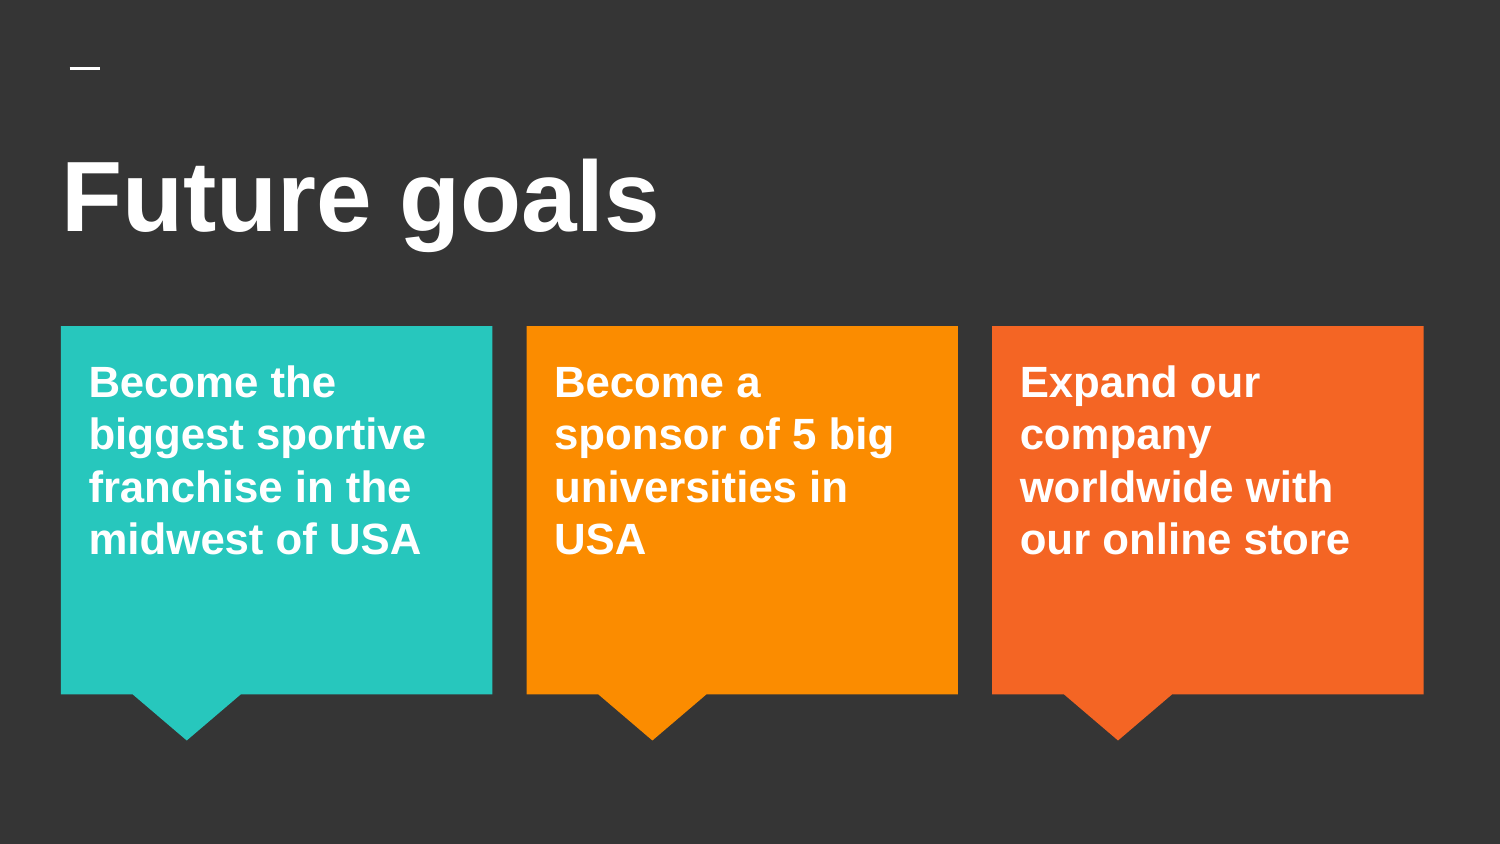

# Future goals

Become the biggest sportive franchise in the midwest of USA
Become a sponsor of 5 big universities in USA

Expand our company worldwide with our online store